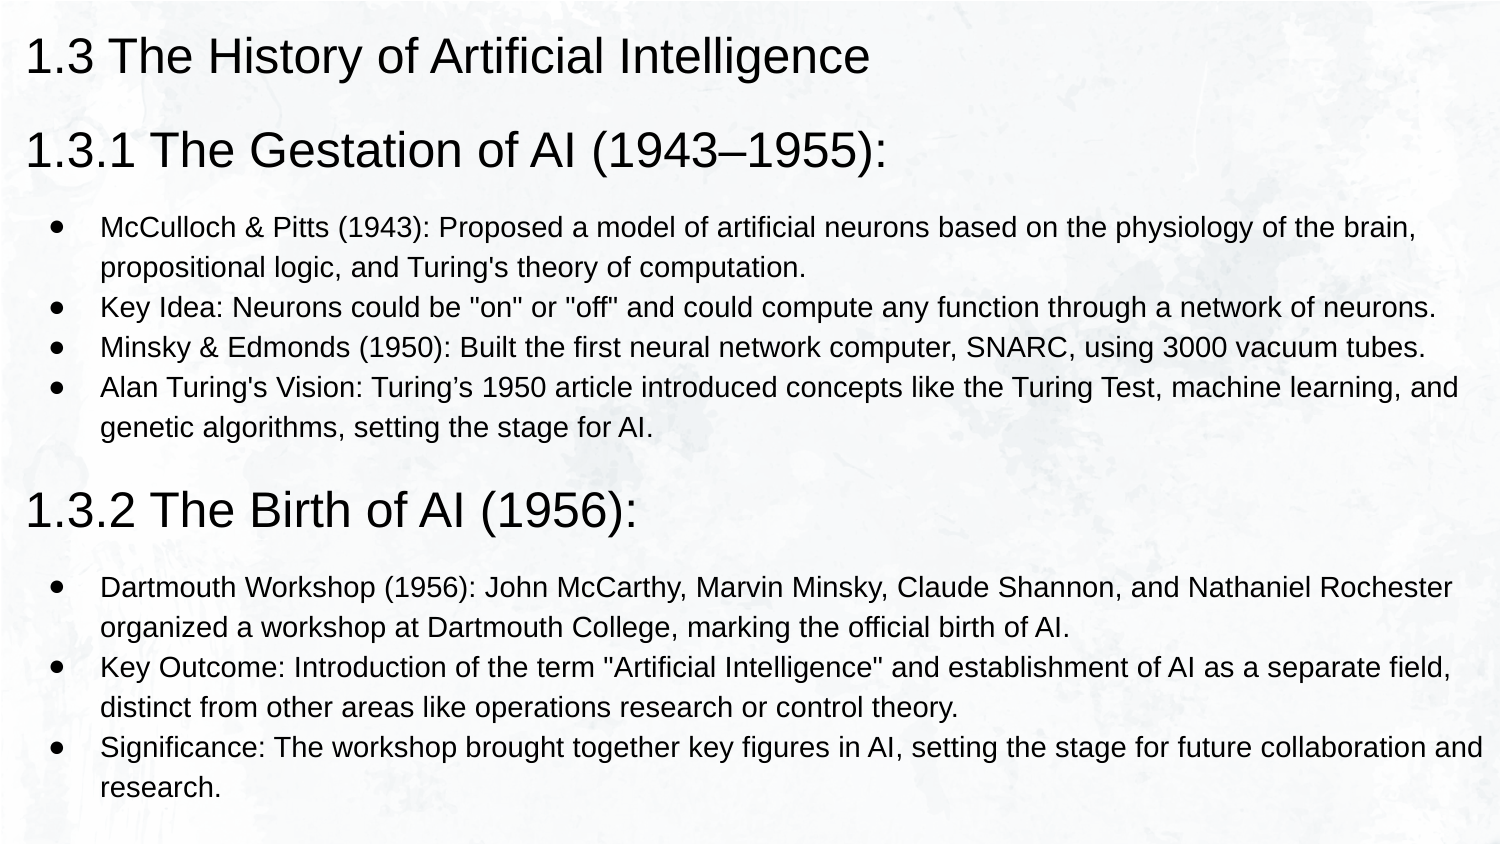

1.3 The History of Artificial Intelligence
1.3.1 The Gestation of AI (1943–1955):
McCulloch & Pitts (1943): Proposed a model of artificial neurons based on the physiology of the brain, propositional logic, and Turing's theory of computation.
Key Idea: Neurons could be "on" or "off" and could compute any function through a network of neurons.
Minsky & Edmonds (1950): Built the first neural network computer, SNARC, using 3000 vacuum tubes.
Alan Turing's Vision: Turing’s 1950 article introduced concepts like the Turing Test, machine learning, and genetic algorithms, setting the stage for AI.
1.3.2 The Birth of AI (1956):
Dartmouth Workshop (1956): John McCarthy, Marvin Minsky, Claude Shannon, and Nathaniel Rochester organized a workshop at Dartmouth College, marking the official birth of AI.
Key Outcome: Introduction of the term "Artificial Intelligence" and establishment of AI as a separate field, distinct from other areas like operations research or control theory.
Significance: The workshop brought together key figures in AI, setting the stage for future collaboration and research.